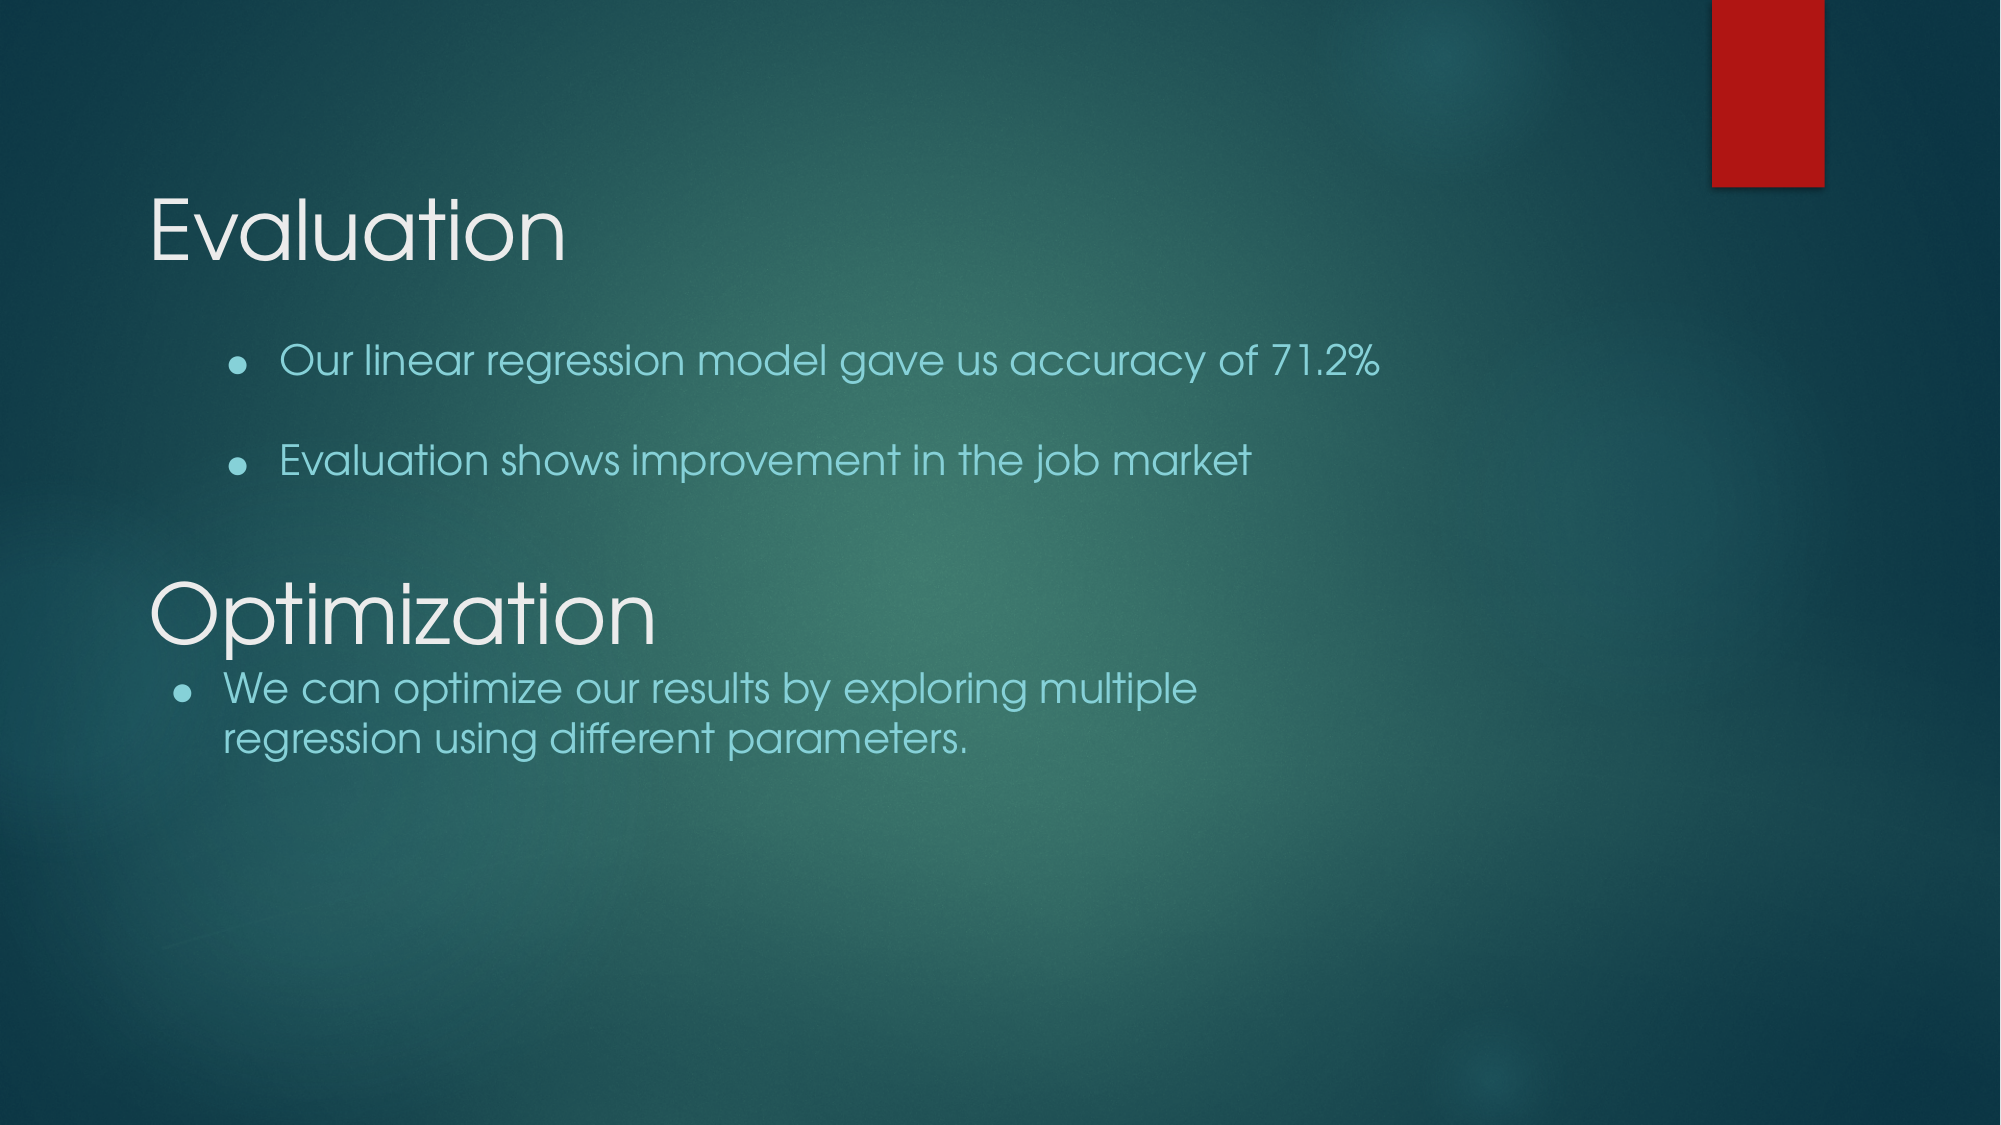

# Evaluation
Our linear regression model gave us accuracy of 71.2%

Evaluation shows improvement in the job market

Optimization
We can optimize our results by exploring multiple regression using different parameters.